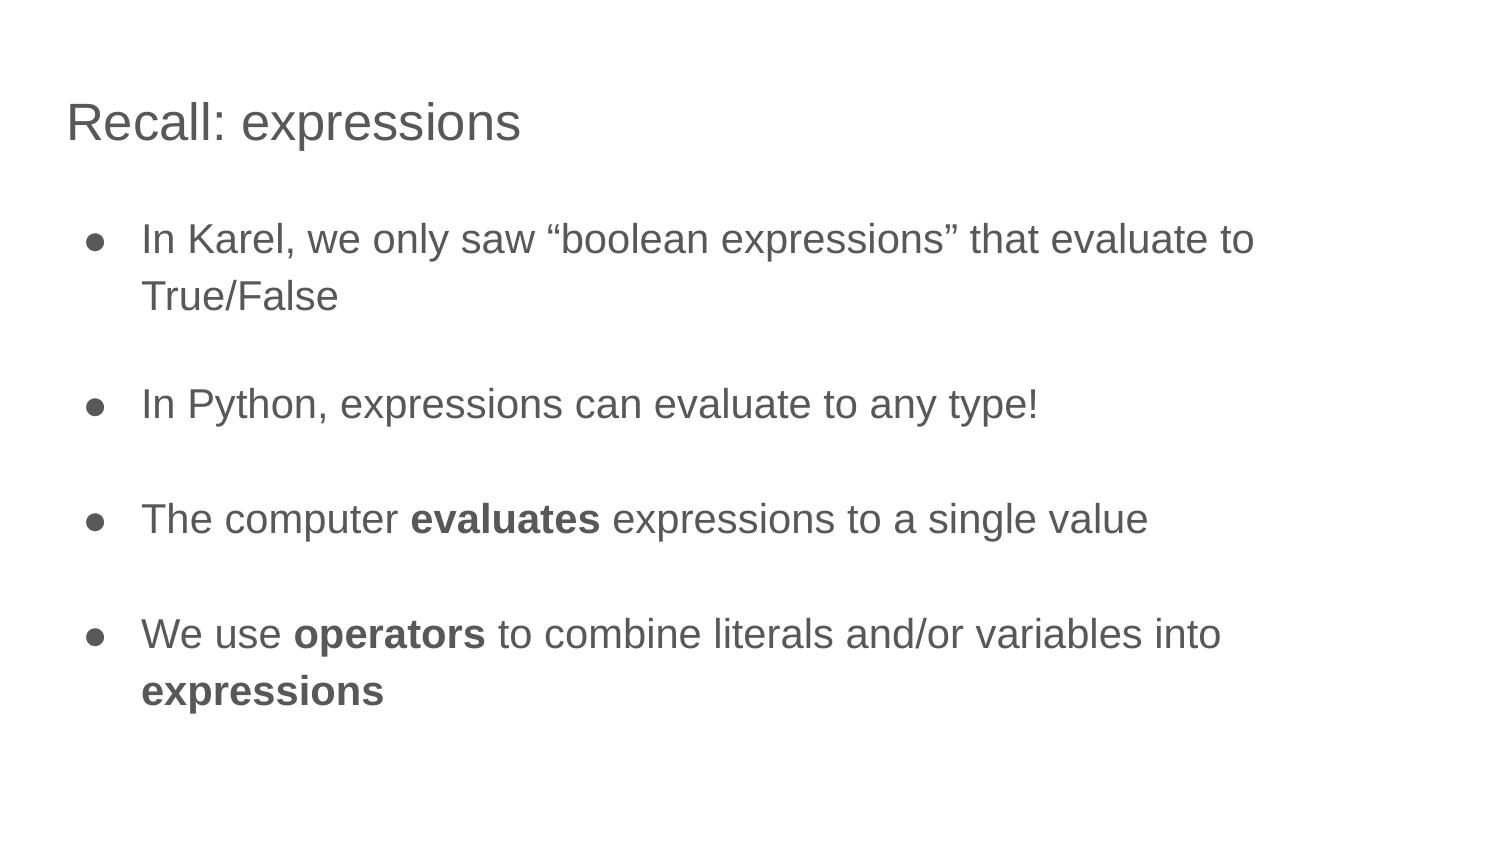

# Recall: expressions
In Karel, we only saw “boolean expressions” that evaluate to True/False
In Python, expressions can evaluate to any type!
The computer evaluates expressions to a single value
We use operators to combine literals and/or variables into expressions